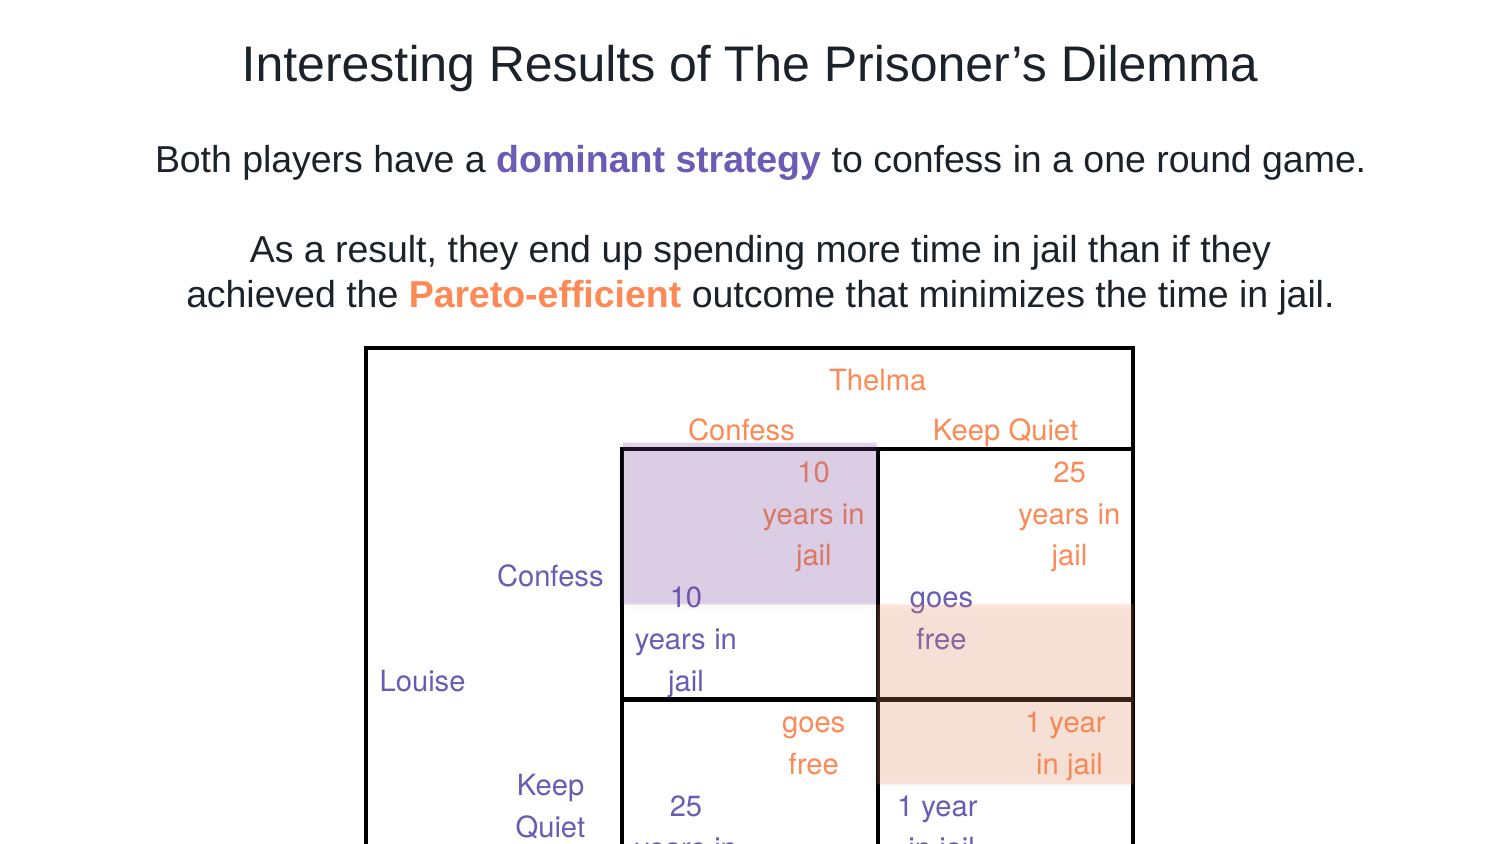

Interesting Results of The Prisoner’s Dilemma
Both players have a dominant strategy to confess in a one round game.

As a result, they end up spending more time in jail than if they
achieved the Pareto-efficient outcome that minimizes the time in jail.
|  |  | Thelma |  |  |  |
| --- | --- | --- | --- | --- | --- |
|  |  | Confess |  | Keep Quiet |  |
| Louise | Confess |  | 10 years in jail |  | 25 years in jail |
|  |  | 10 years in jail |  | goes free |  |
|  | Keep Quiet |  | goes free |  | 1 year in jail |
|  |  | 25 years in jail |  | 1 year in jail |  |